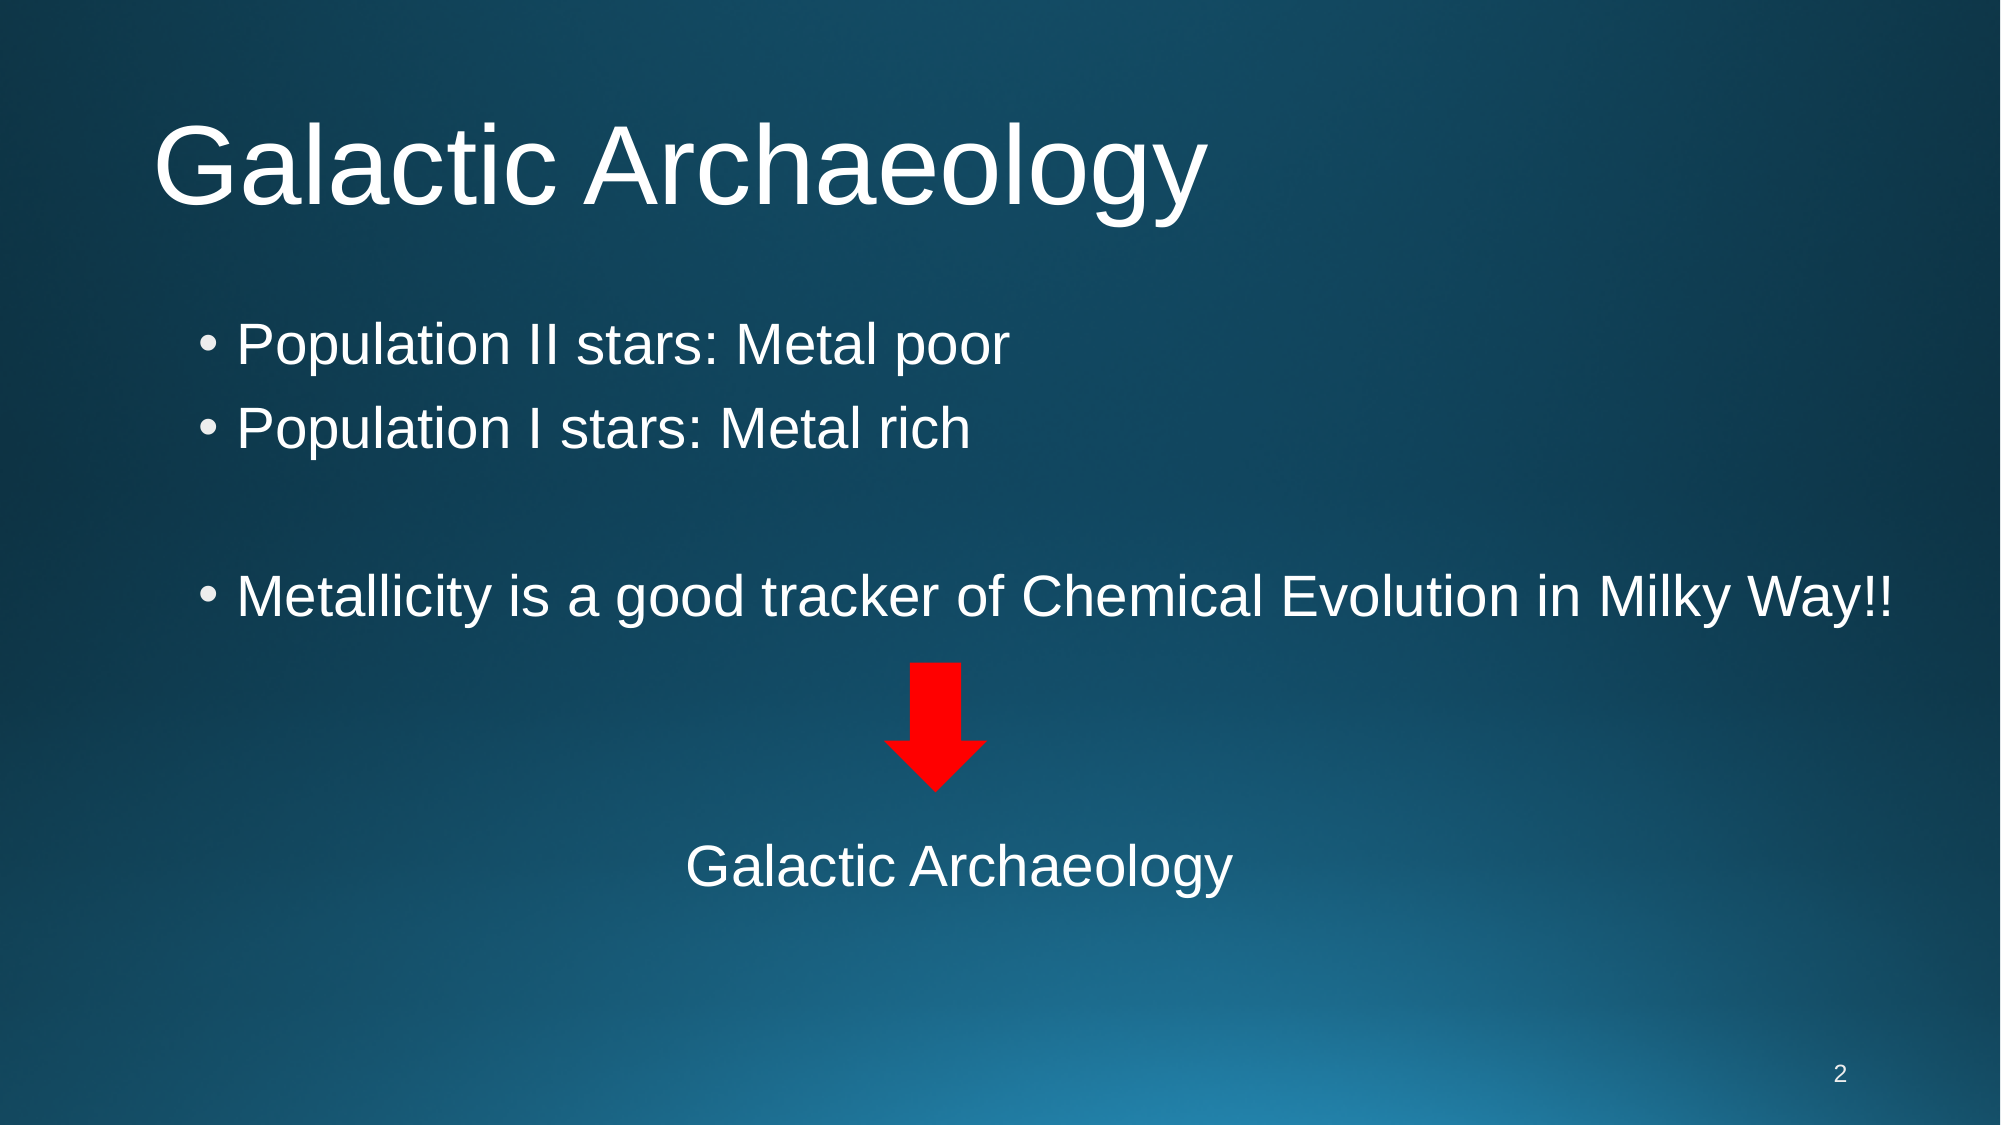

# Galactic Archaeology
Population II stars: Metal poor
Population I stars: Metal rich

Metallicity is a good tracker of Chemical Evolution in Milky Way!!

Galactic Archaeology

2